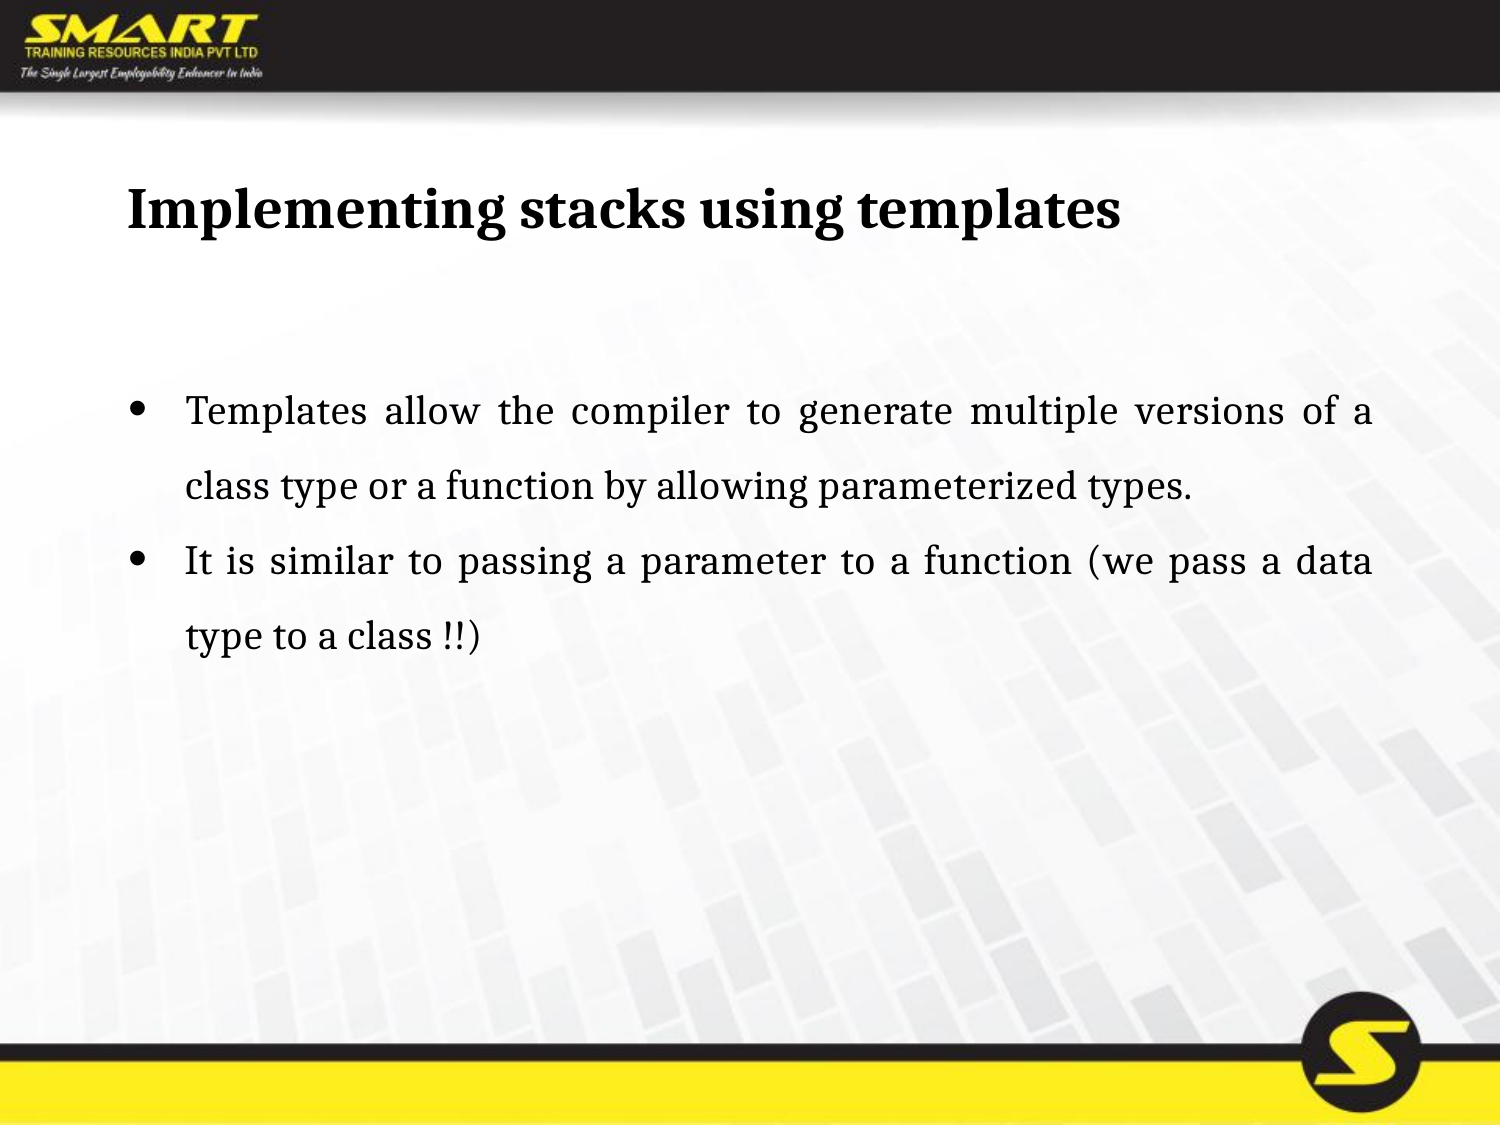

# Implementing stacks using templates
Templates allow the compiler to generate multiple versions of a class type or a function by allowing parameterized types.
It is similar to passing a parameter to a function (we pass a data type to a class !!)